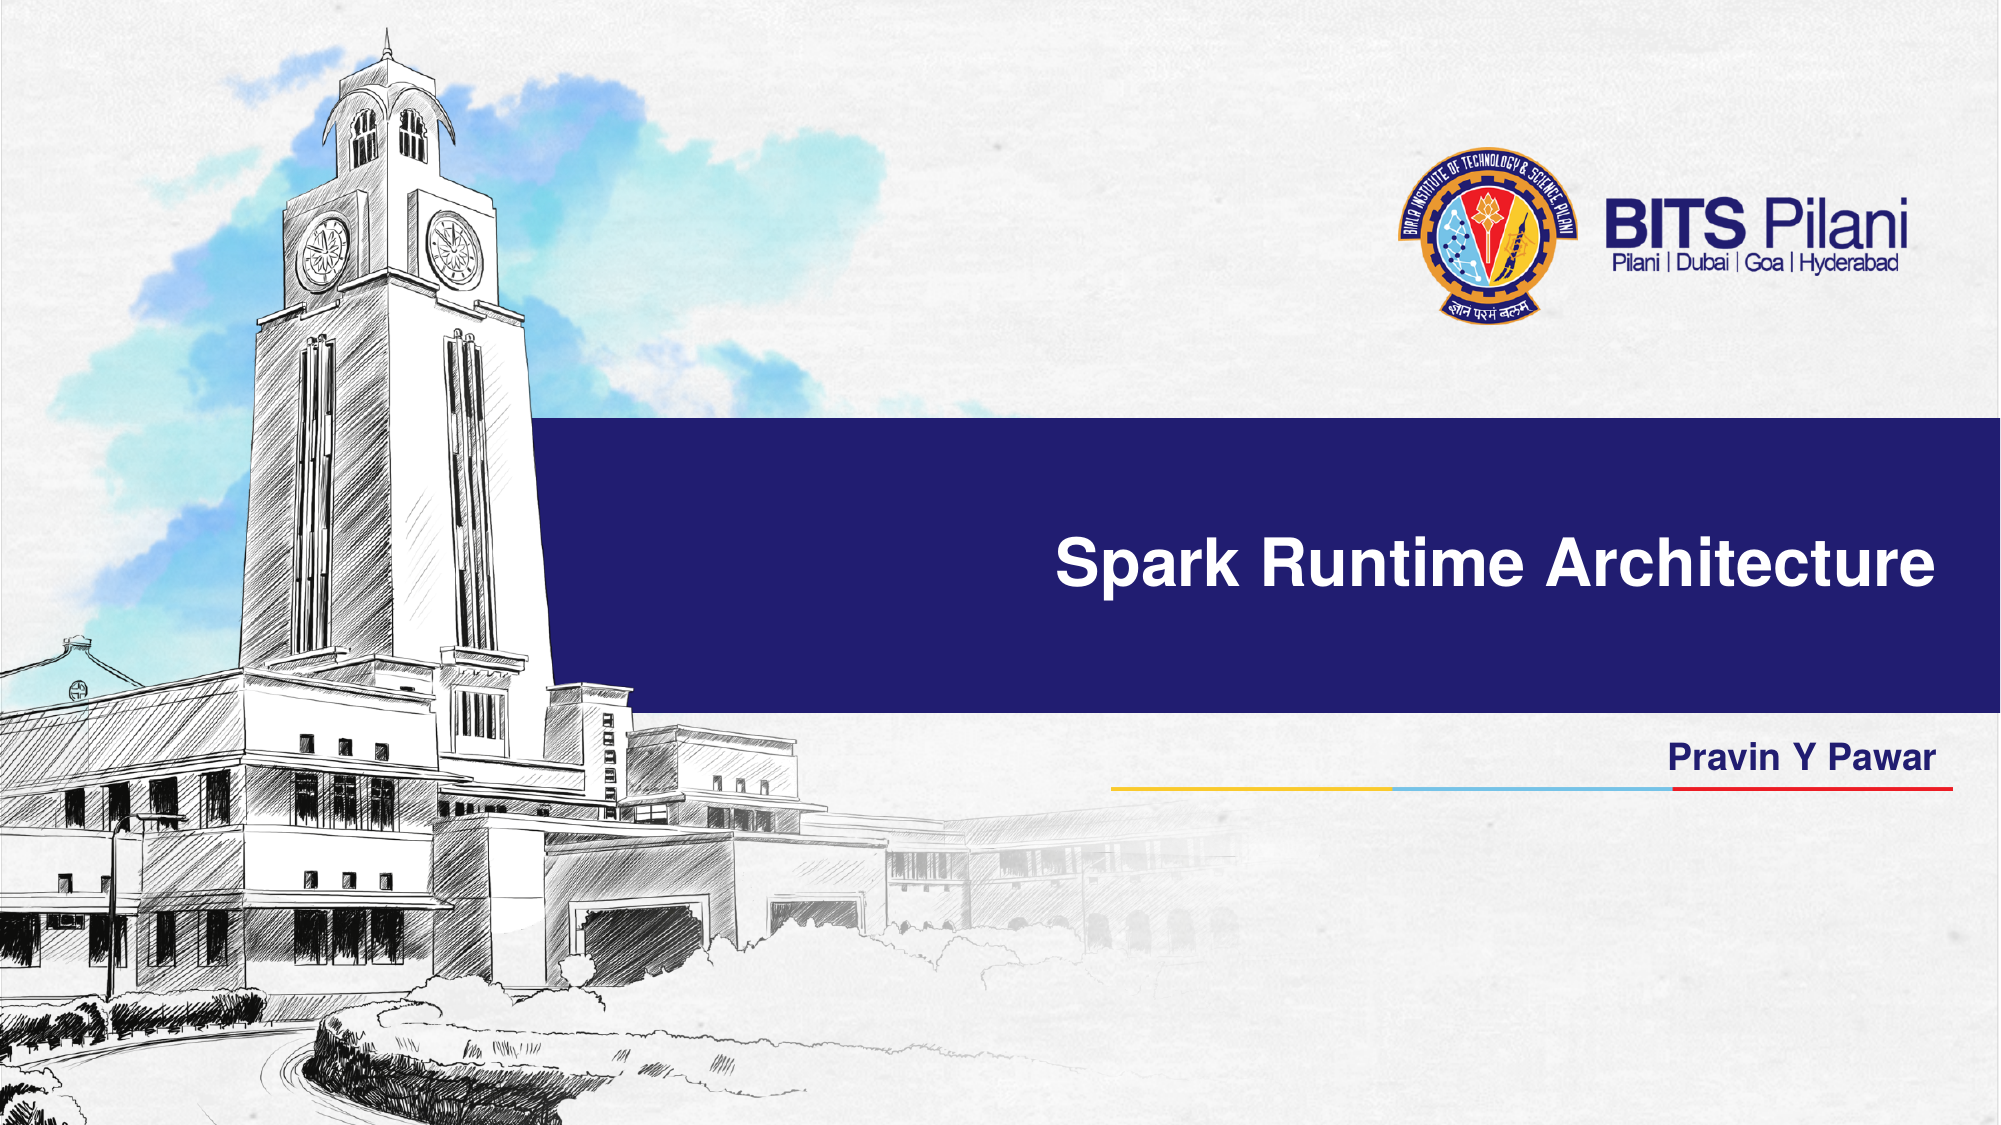

# Spark Runtime Architecture
Pravin Y Pawar